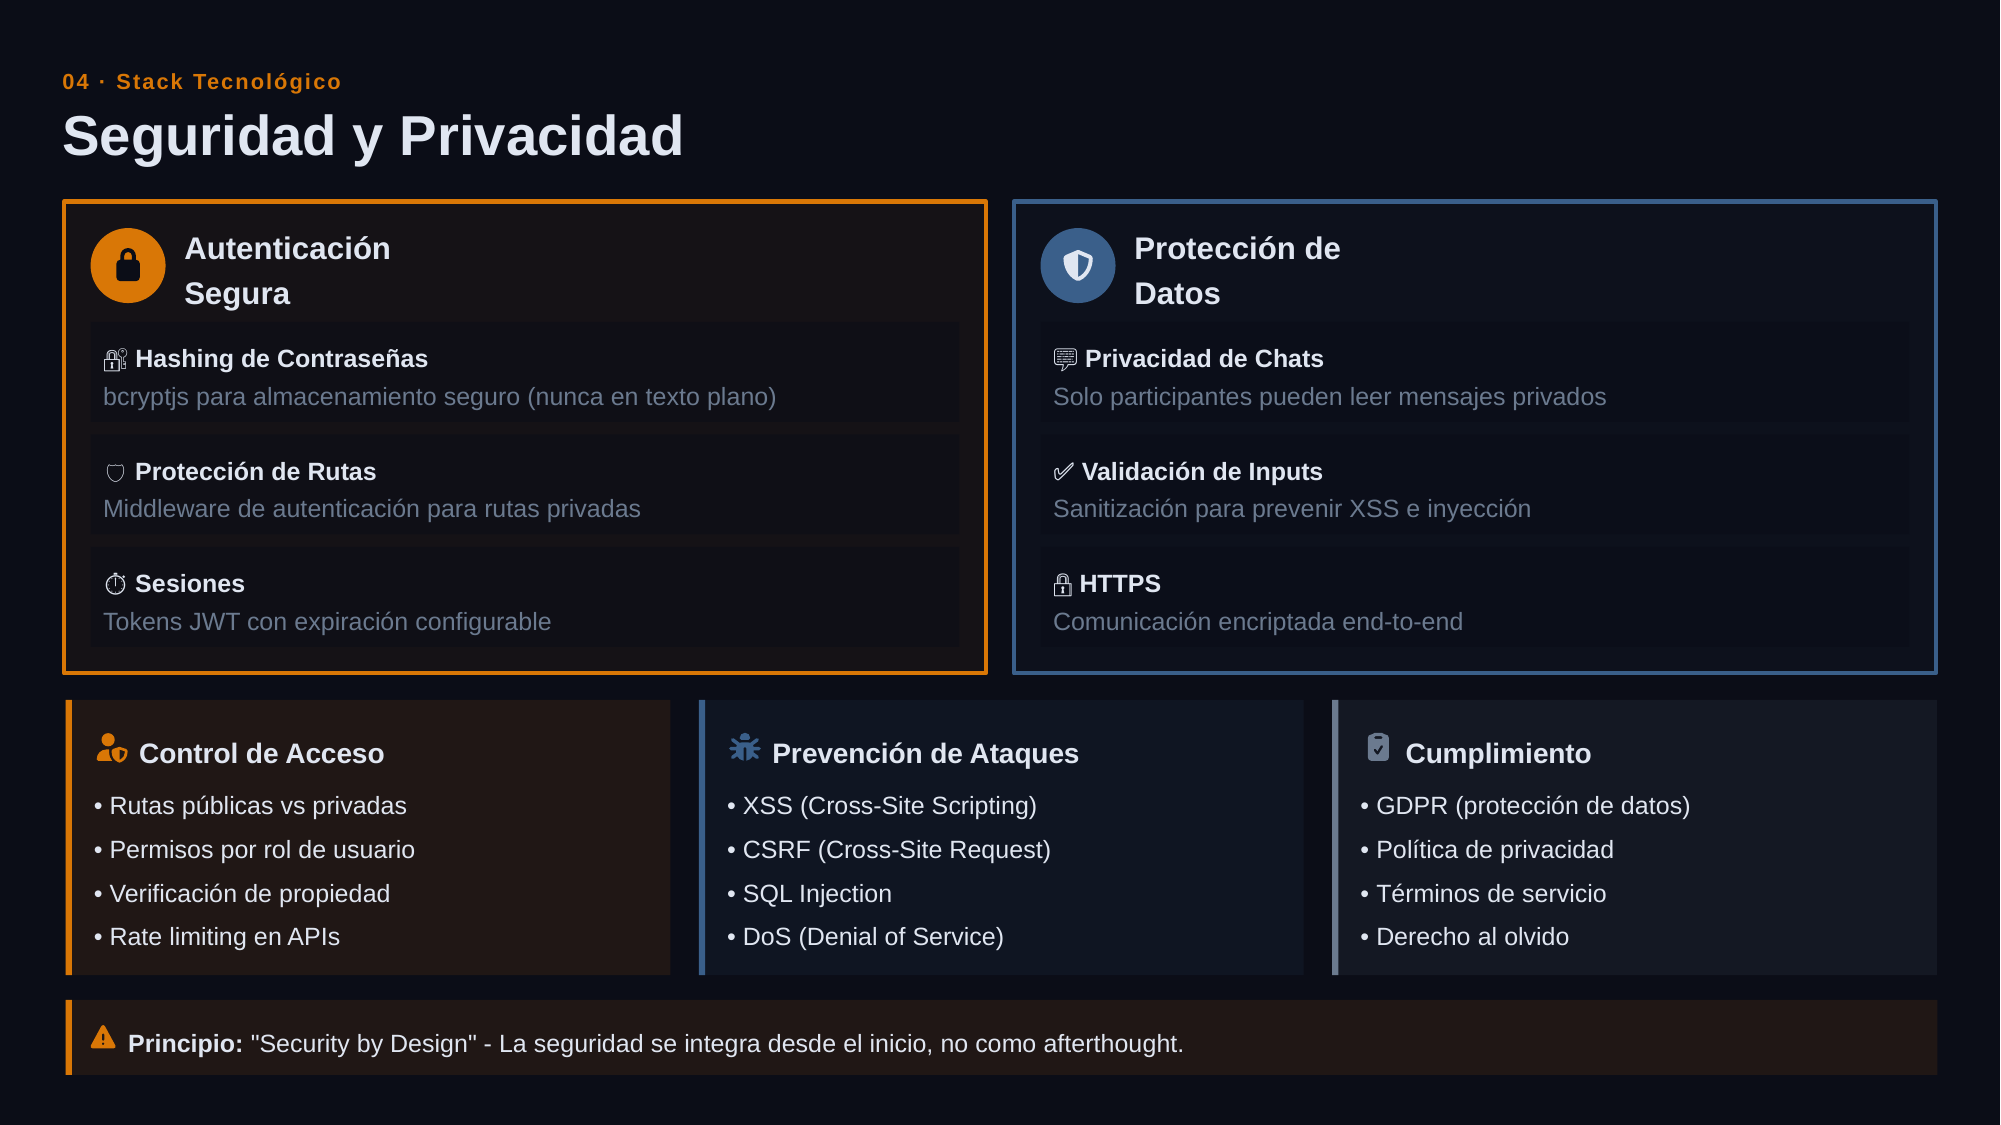

04 · Stack Tecnológico
Seguridad y Privacidad

Autenticación Segura
Protección de Datos

🔐 Hashing de Contraseñas
💬 Privacidad de Chats
bcryptjs para almacenamiento seguro (nunca en texto plano)
Solo participantes pueden leer mensajes privados

🛡️ Protección de Rutas
✅ Validación de Inputs
Middleware de autenticación para rutas privadas
Sanitización para prevenir XSS e inyección

⏱️ Sesiones
🔒 HTTPS
Tokens JWT con expiración configurable
Comunicación encriptada end-to-end

Control de Acceso
Prevención de Ataques
Cumplimiento

• Rutas públicas vs privadas
• XSS (Cross-Site Scripting)
• GDPR (protección de datos)
• Permisos por rol de usuario
• CSRF (Cross-Site Request)
• Política de privacidad
• Verificación de propiedad
• SQL Injection
• Términos de servicio
• Rate limiting en APIs
• DoS (Denial of Service)
• Derecho al olvido

Principio: "Security by Design" - La seguridad se integra desde el inicio, no como afterthought.